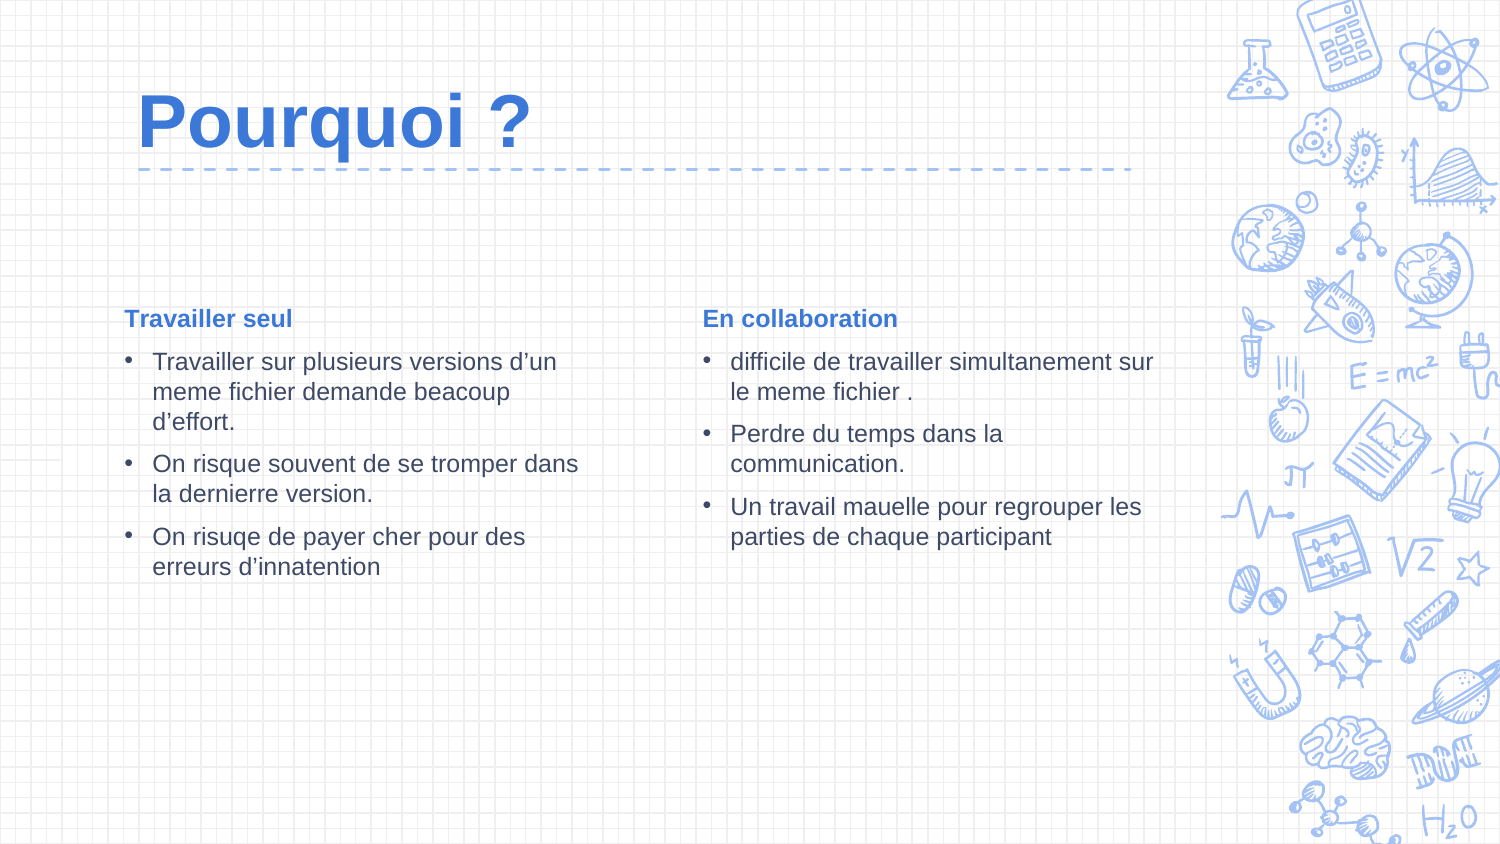

# Pourquoi ?
Travailler seul
Travailler sur plusieurs versions d’un meme fichier demande beacoup d’effort.
On risque souvent de se tromper dans la dernierre version.
On risuqe de payer cher pour des erreurs d’innatention

En collaboration
difficile de travailler simultanement sur le meme fichier .
Perdre du temps dans la communication.
Un travail mauelle pour regrouper les parties de chaque participant